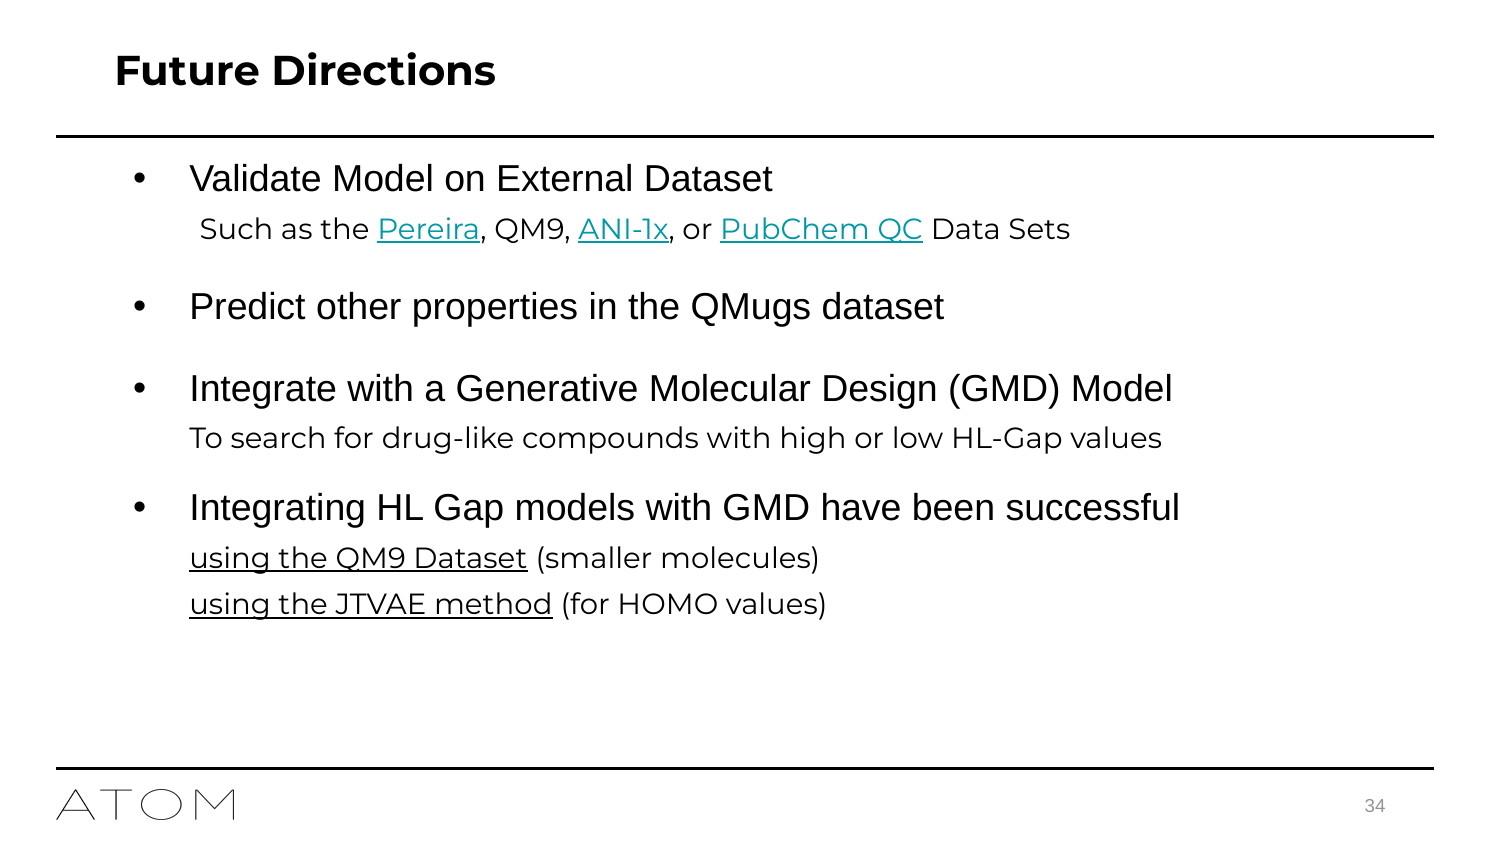

# Future Directions
Validate Model on External Dataset
           Such as the Pereira, QM9, ANI-1x, or PubChem QC Data Sets

Predict other properties in the QMugs dataset

Integrate with a Generative Molecular Design (GMD) Model
To search for drug-like compounds with high or low HL-Gap values

Integrating HL Gap models with GMD have been successful
using the QM9 Dataset (smaller molecules)
using the JTVAE method (for HOMO values)
34